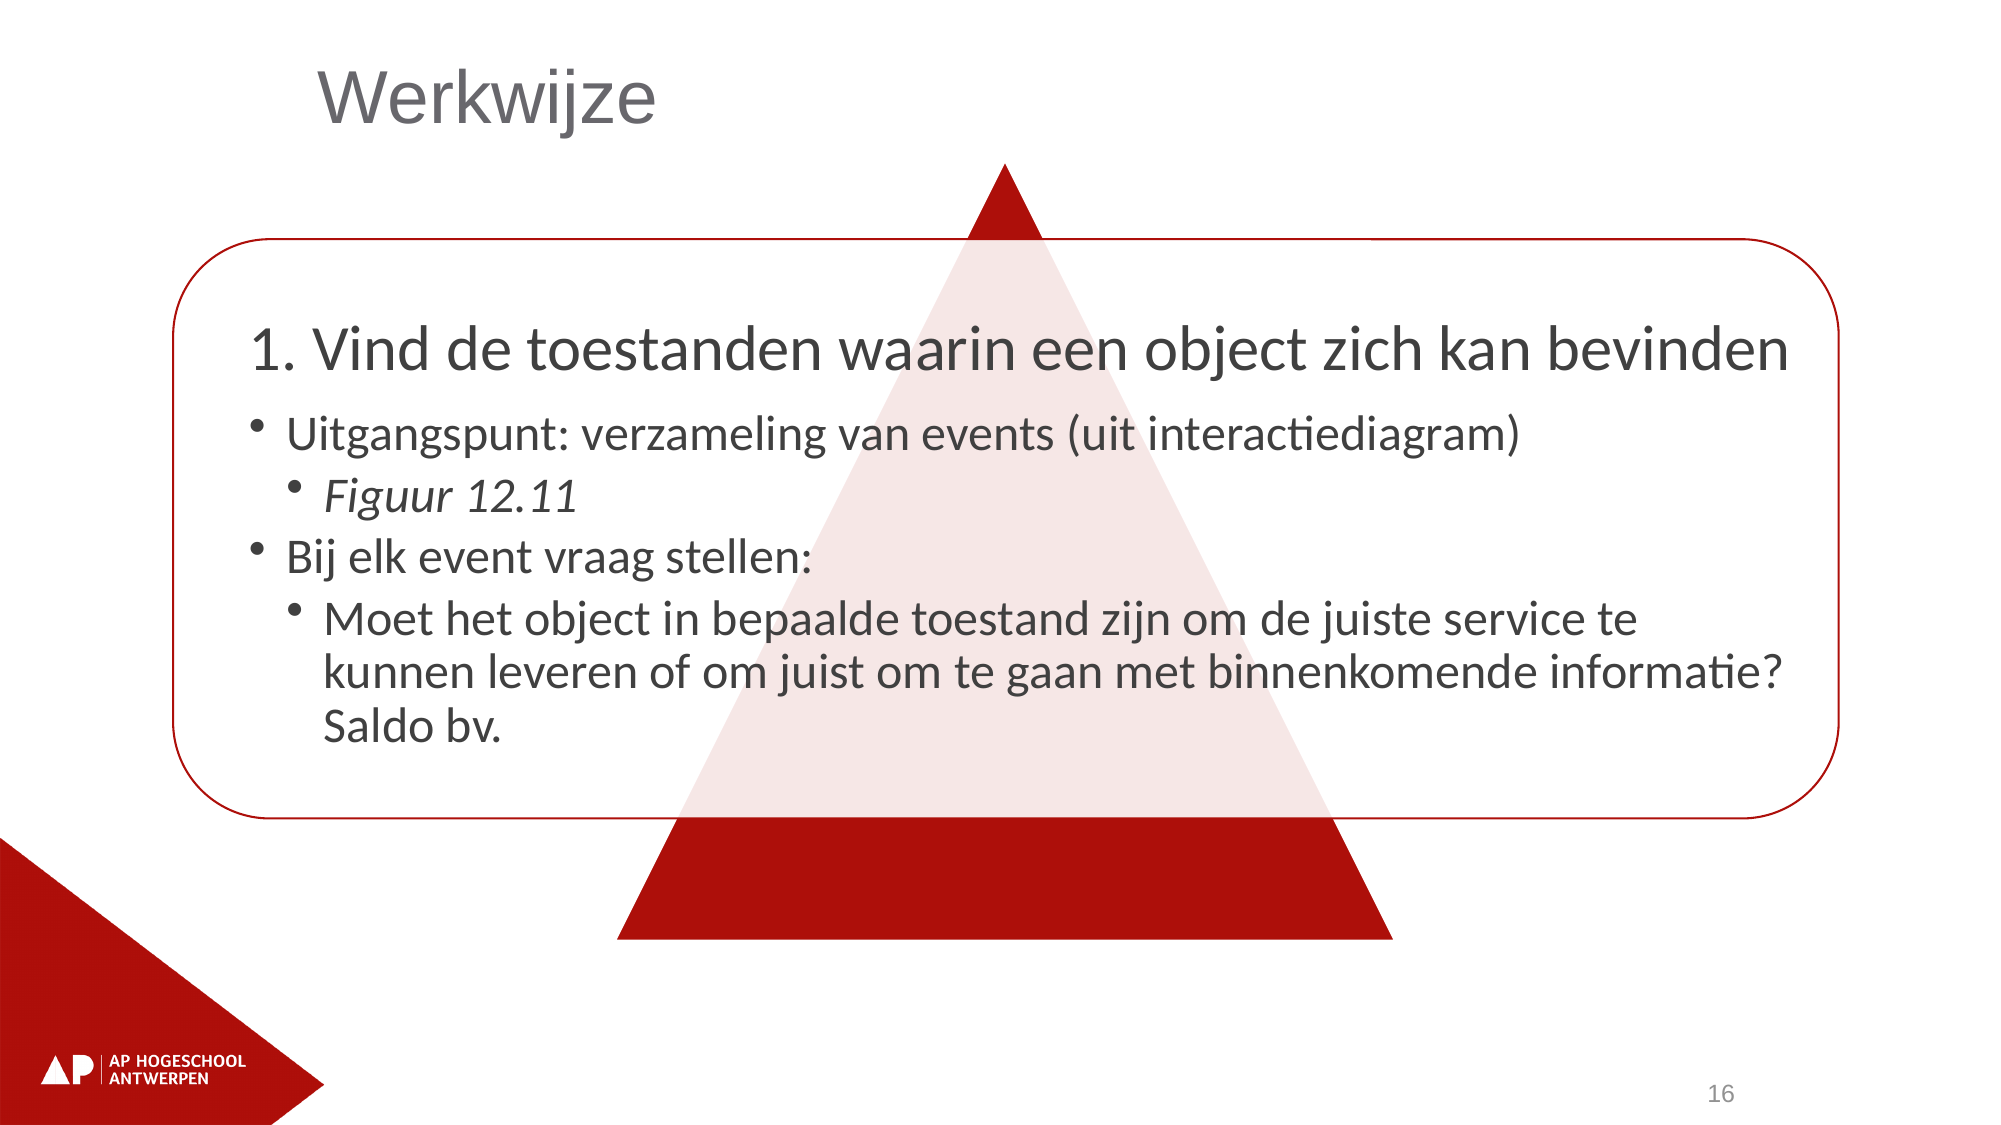

Werkwijze
1. Vind de toestanden waarin een object zich kan bevinden
Uitgangspunt: verzameling van events (uit interactiediagram)‏
Figuur 12.11
Bij elk event vraag stellen:
Moet het object in bepaalde toestand zijn om de juiste service te kunnen leveren of om juist om te gaan met binnenkomende informatie? Saldo bv.
16